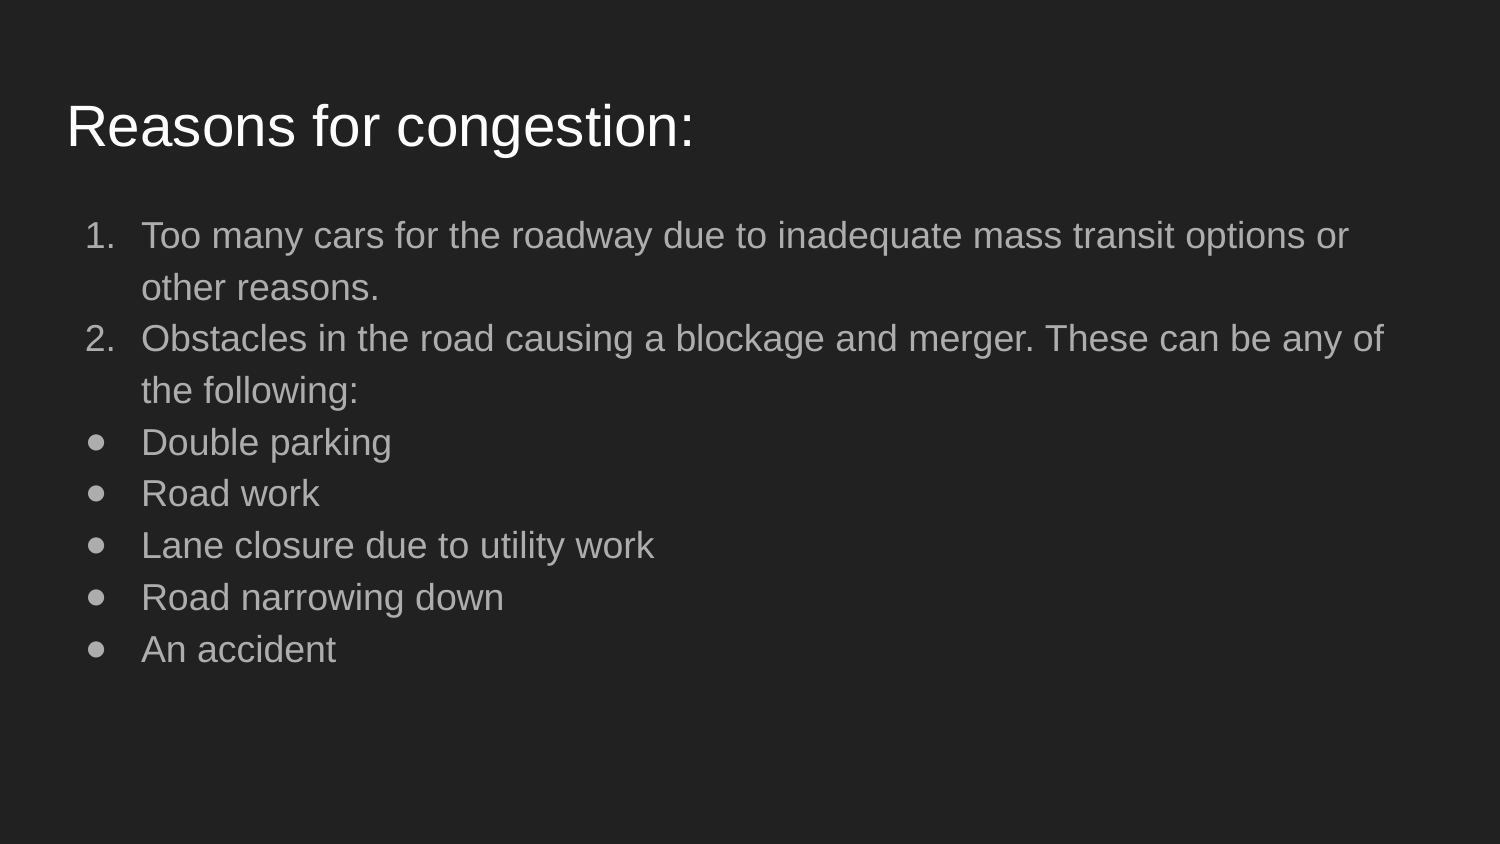

# Reasons for congestion:
Too many cars for the roadway due to inadequate mass transit options or other reasons.
Obstacles in the road causing a blockage and merger. These can be any of the following:
Double parking
Road work
Lane closure due to utility work
Road narrowing down
An accident